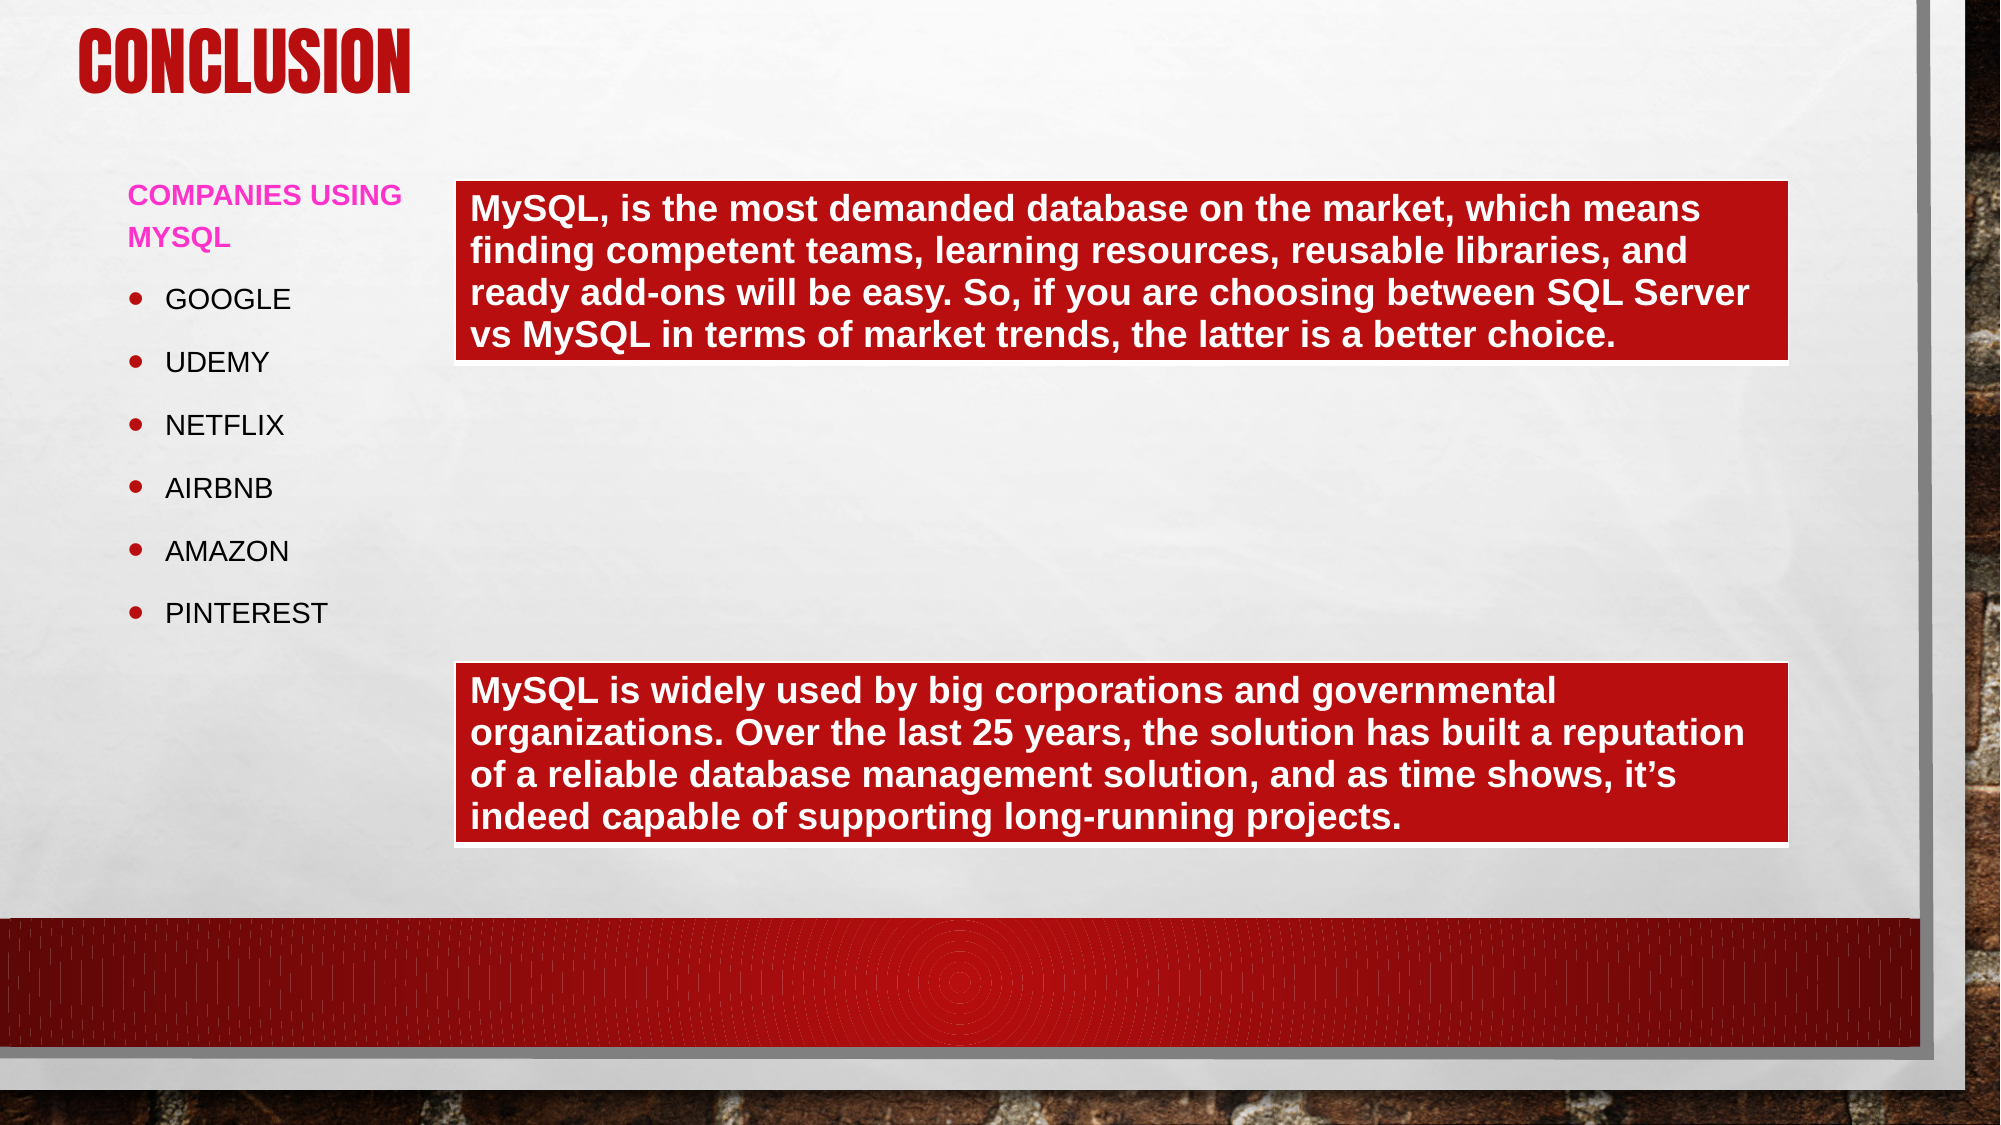

# CONCLUSIOn
Companies using MySQL
Google
Udemy
Netflix
Airbnb
Amazon
Pinterest

| MySQL, is the most demanded database on the market, which means finding competent teams, learning resources, reusable libraries, and ready add-ons will be easy. So, if you are choosing between SQL Server vs MySQL in terms of market trends, the latter is a better choice. |
| --- |
| MySQL is widely used by big corporations and governmental organizations. Over the last 25 years, the solution has built a reputation of a reliable database management solution, and as time shows, it’s indeed capable of supporting long-running projects. |
| --- |